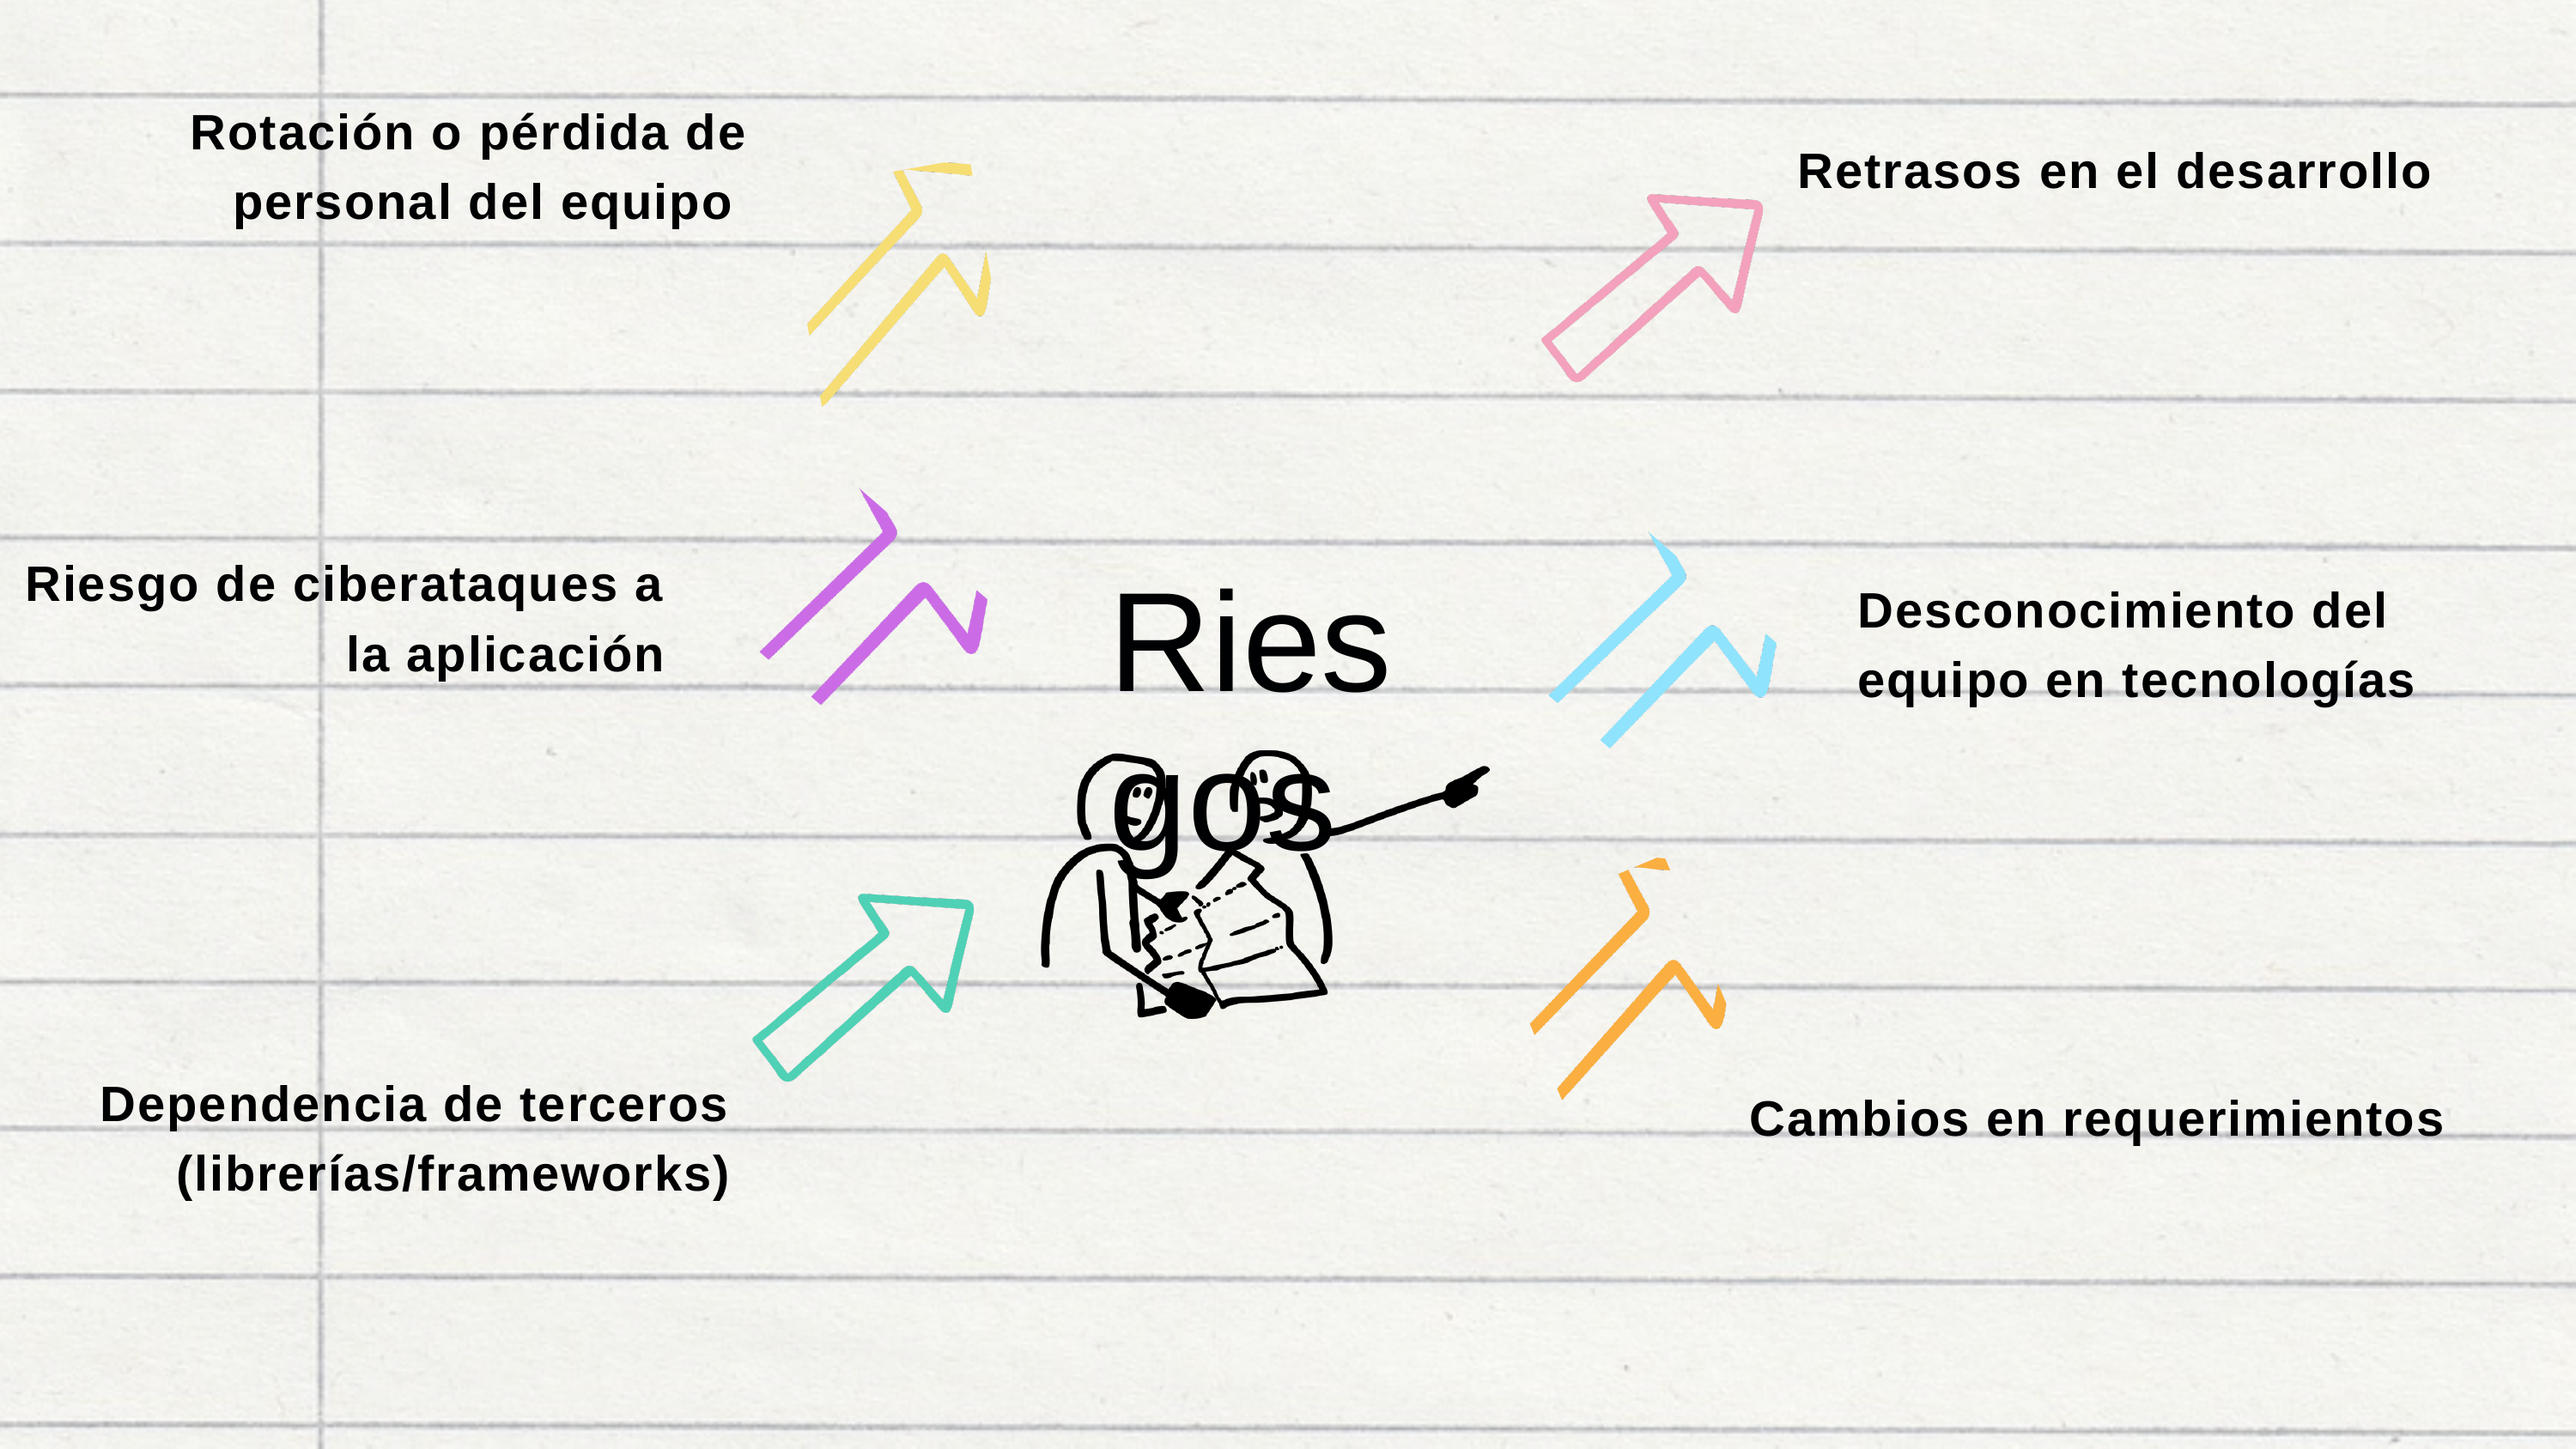

Rotación o pérdida de personal del equipo
Retrasos en el desarrollo

Riesgo de ciberataques a la aplicación
Riesgos

Desconocimiento del equipo en tecnologías

Dependencia de terceros (librerías/frameworks)
Cambios en requerimientos